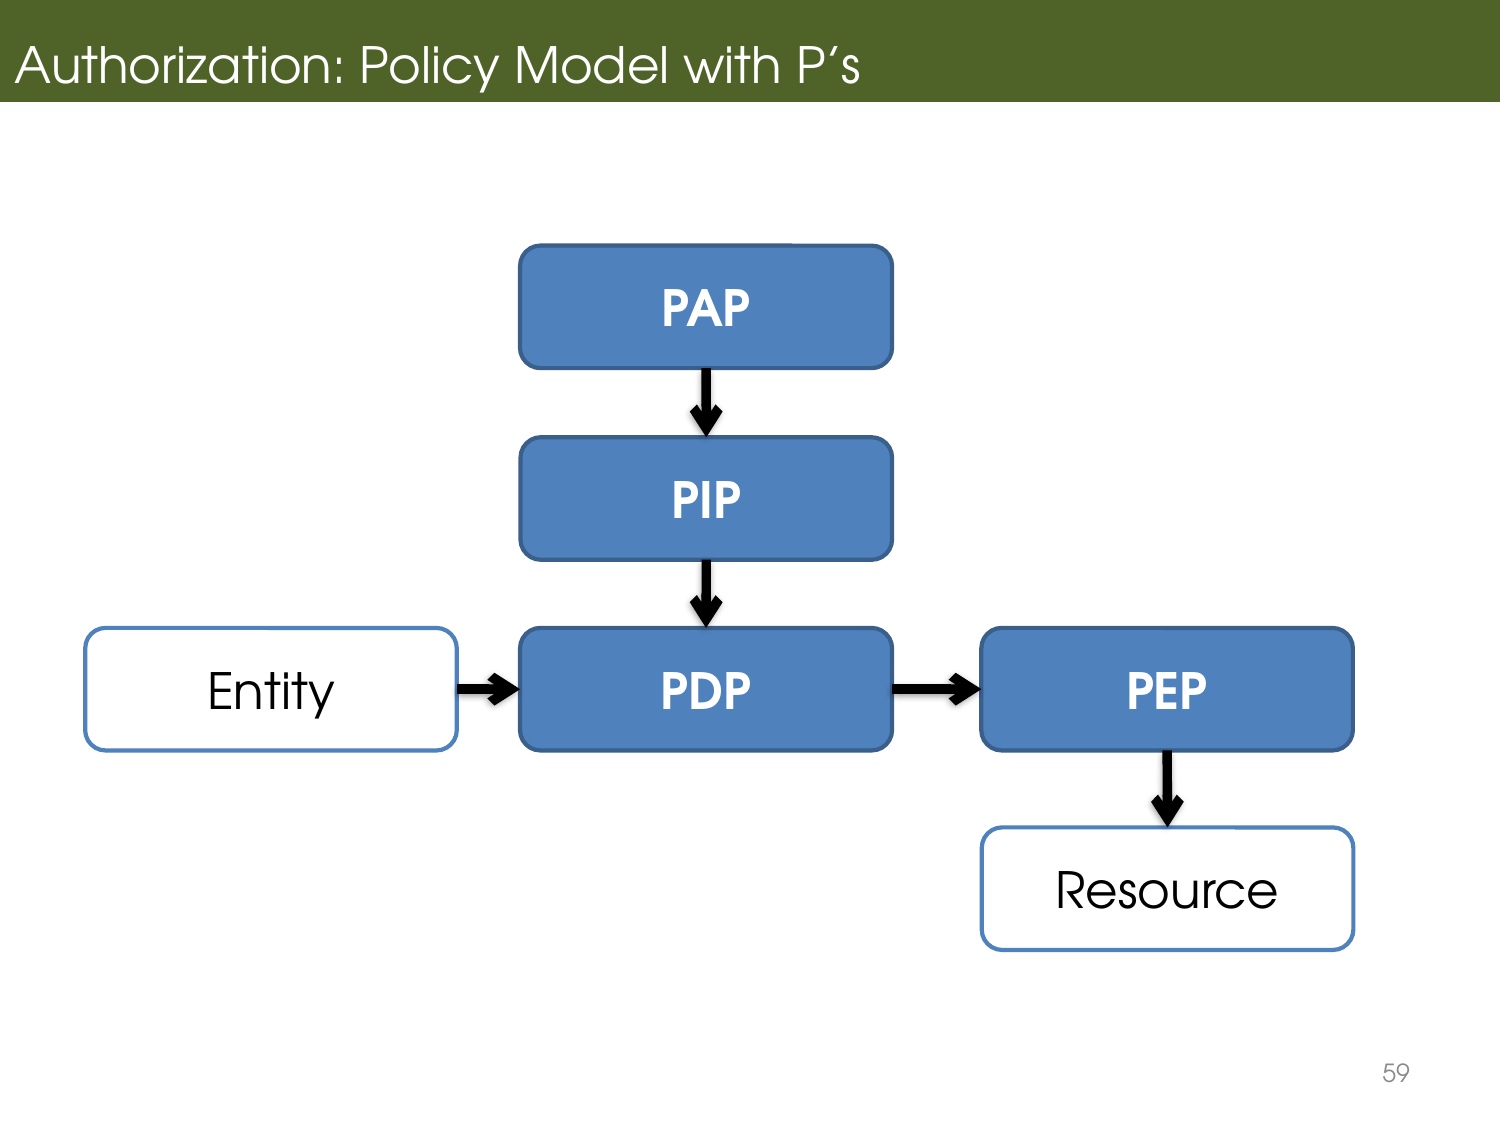

Authorization: Policy Model with P’s
PAP
PIP
Entity
PDP
PEP
Resource
59